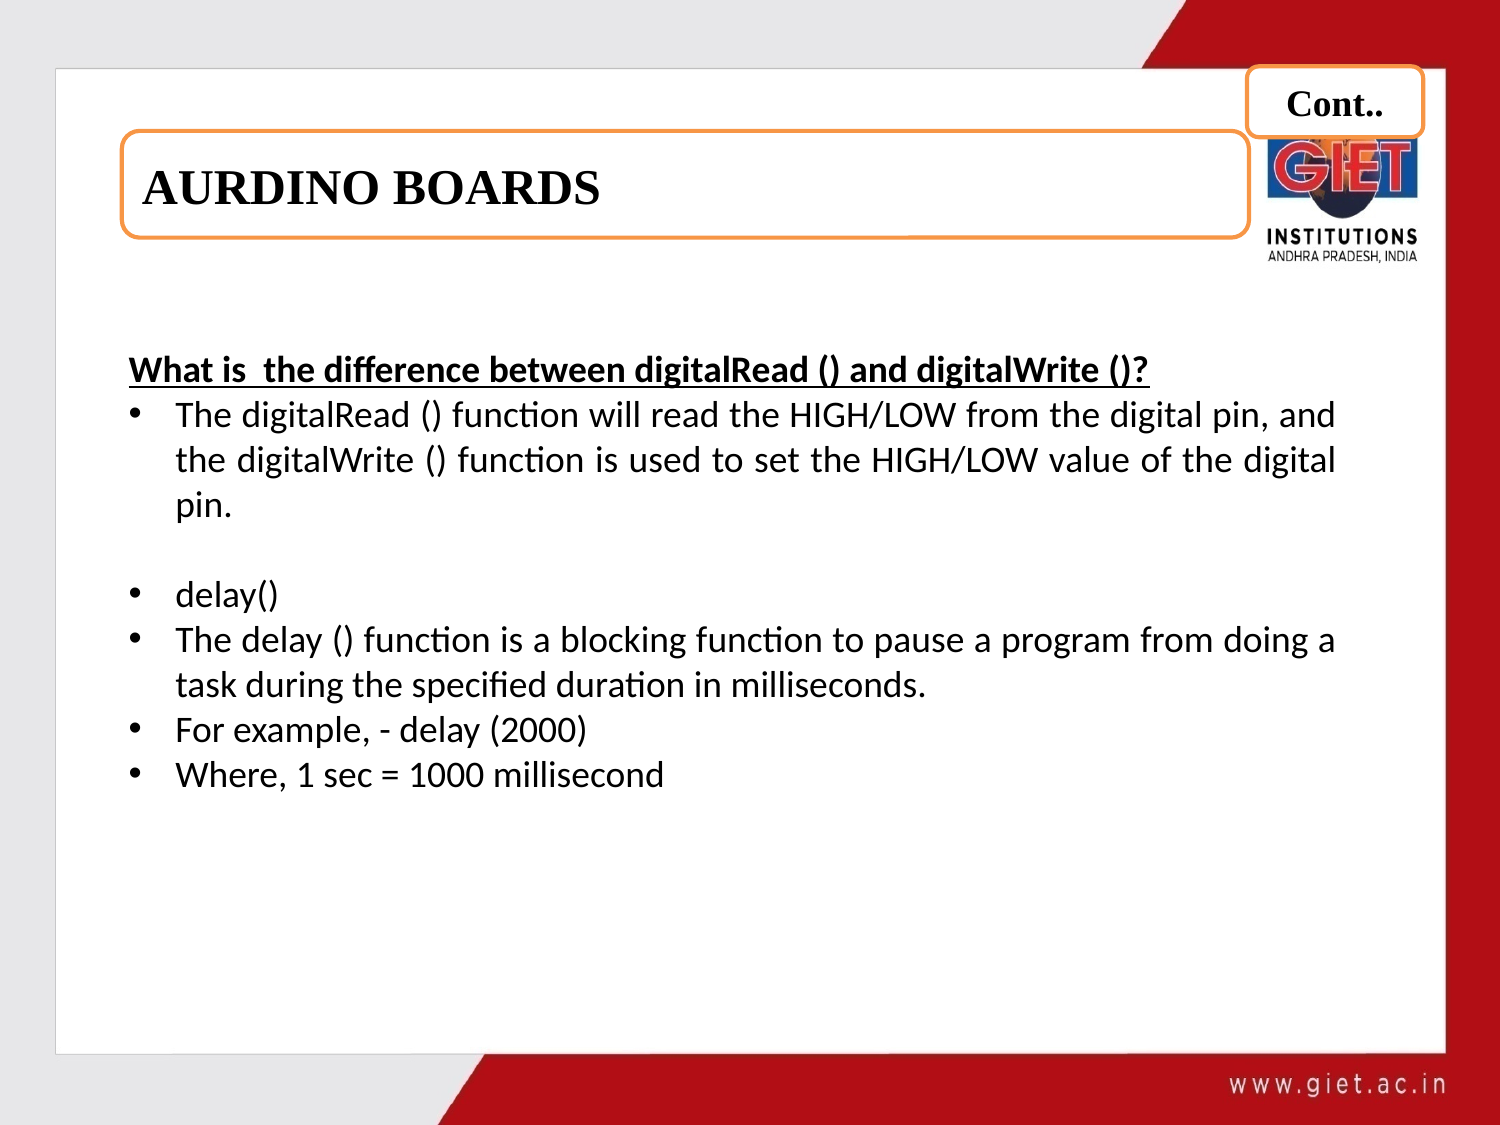

Cont..
AURDINO BOARDS
What is  the difference between digitalRead () and digitalWrite ()?
The digitalRead () function will read the HIGH/LOW from the digital pin, and the digitalWrite () function is used to set the HIGH/LOW value of the digital pin.

delay()
The delay () function is a blocking function to pause a program from doing a task during the specified duration in milliseconds.
For example, - delay (2000)
Where, 1 sec = 1000 millisecond